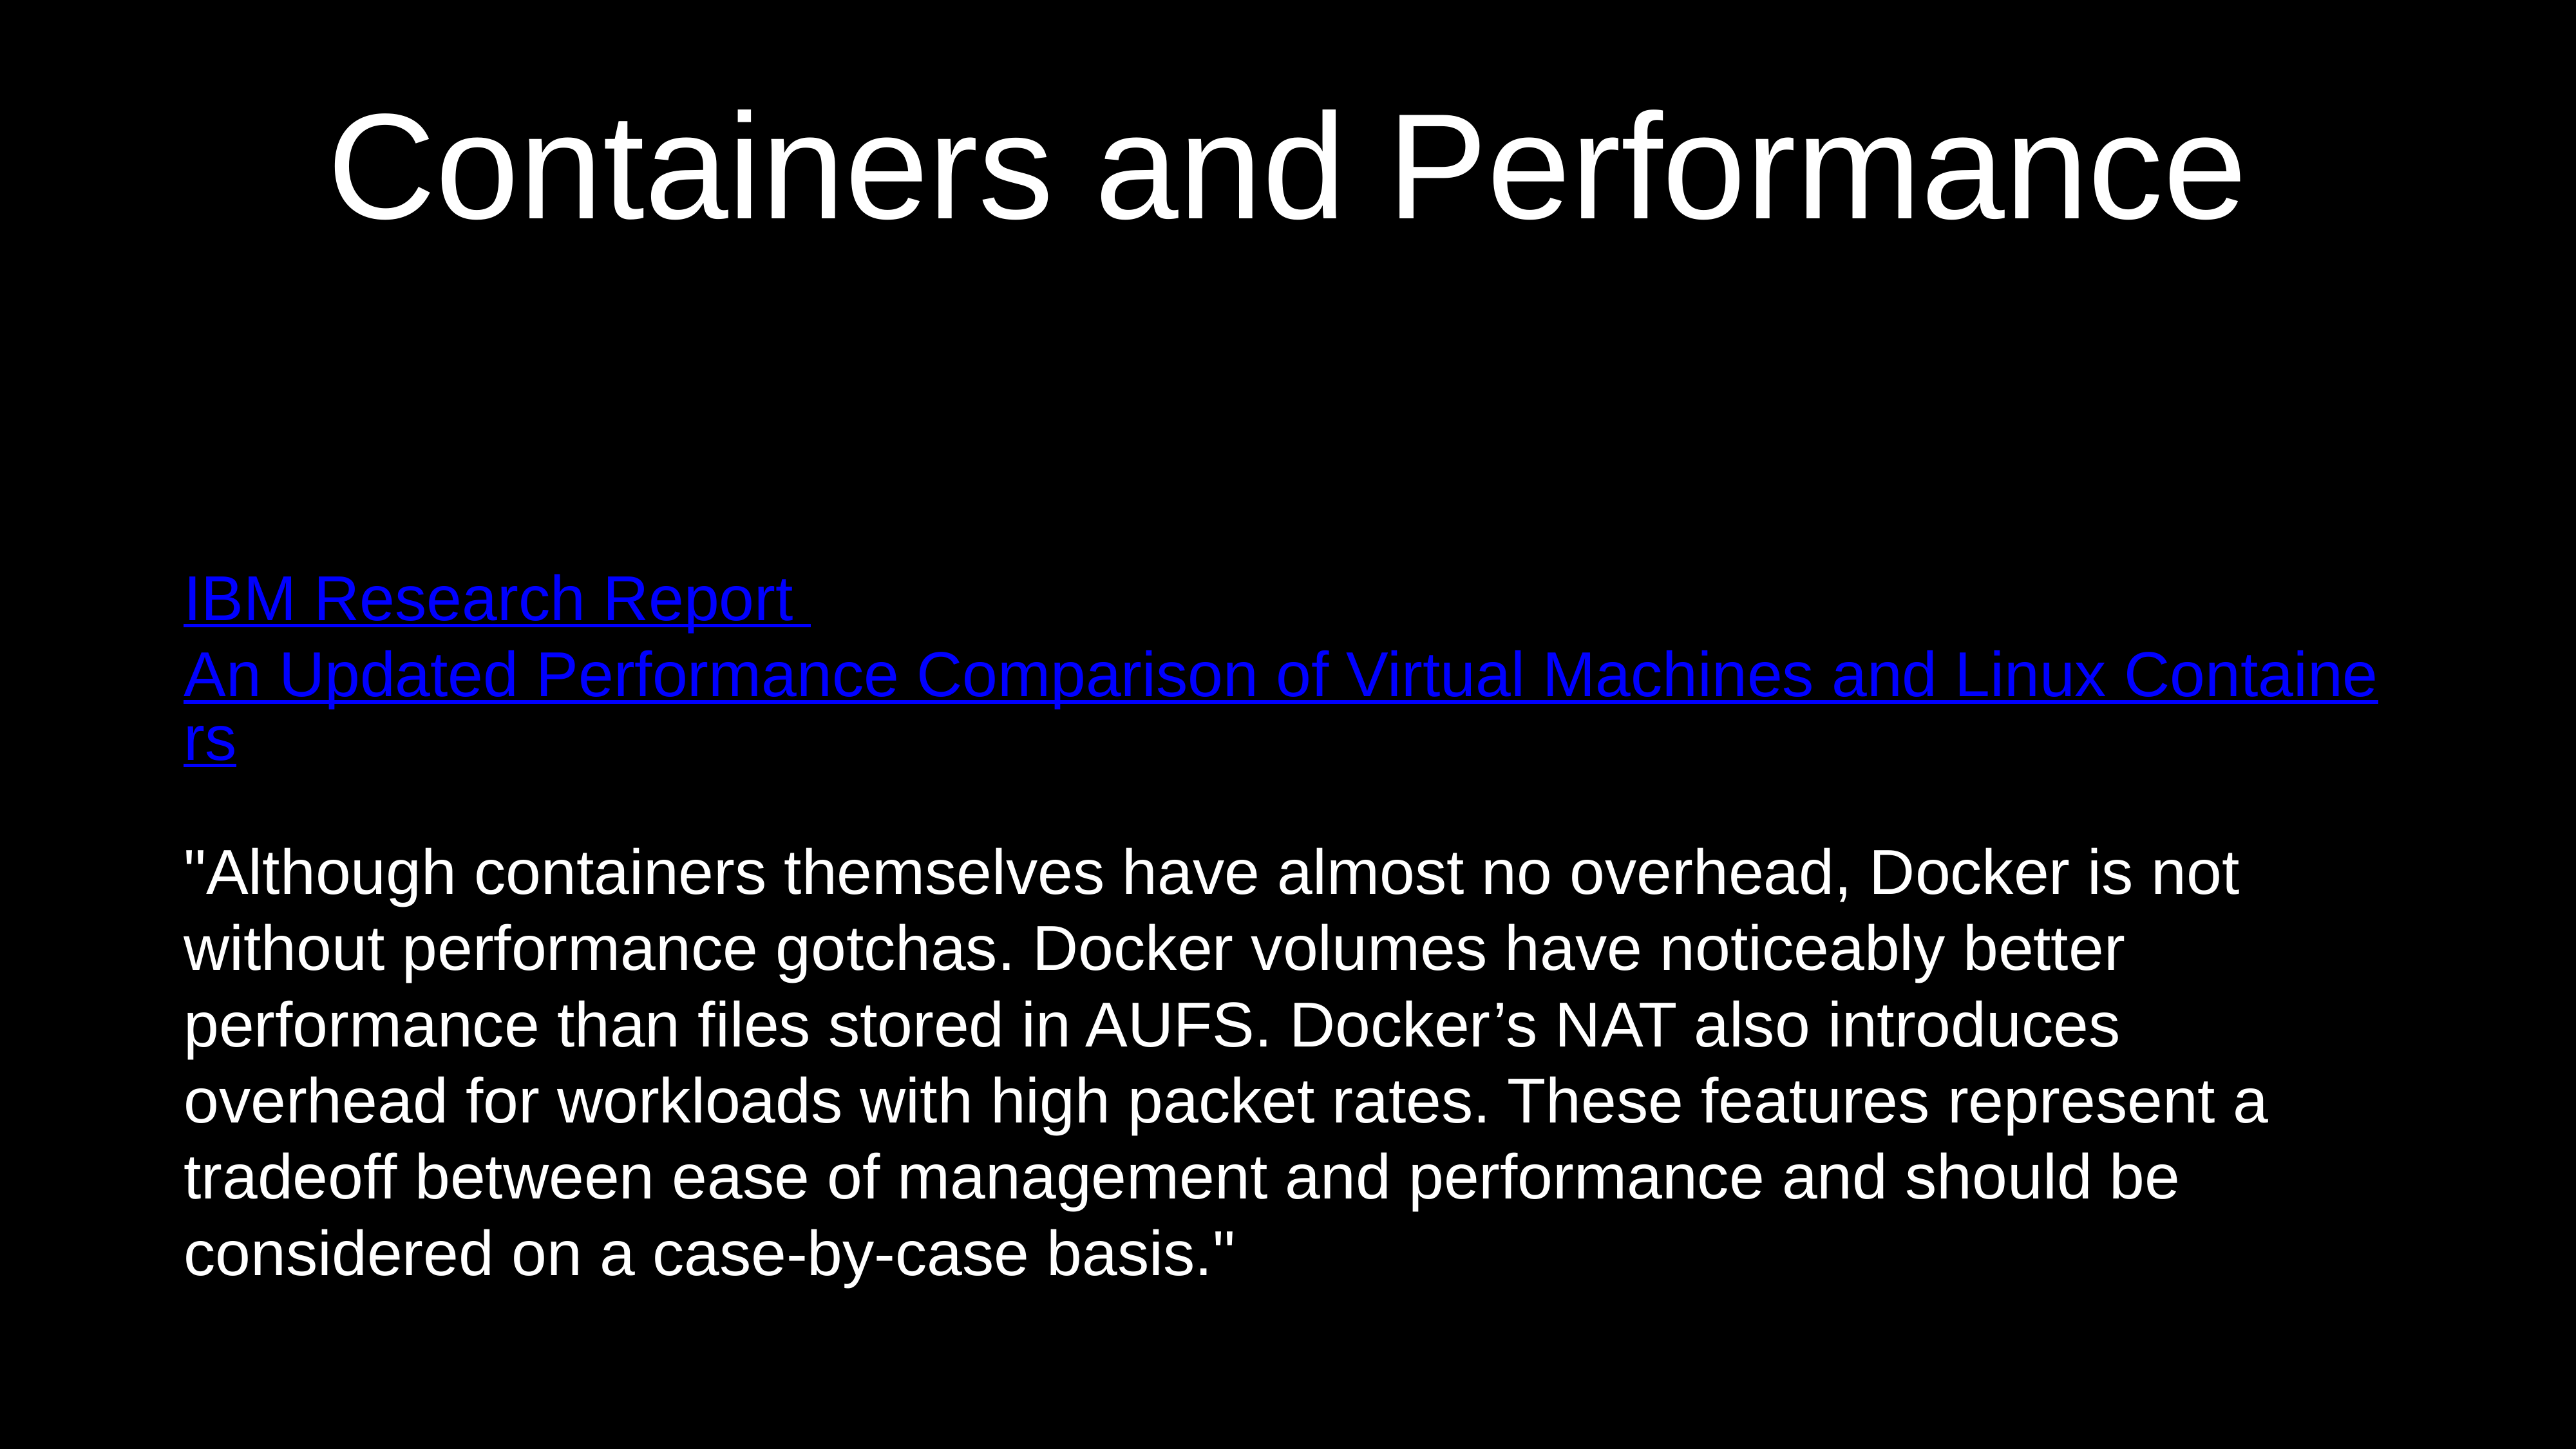

# Containers and Performance

IBM Research Report
An Updated Performance Comparison of Virtual Machines and Linux Containers
"Although containers themselves have almost no overhead, Docker is not without performance gotchas. Docker volumes have noticeably better performance than files stored in AUFS. Docker’s NAT also introduces overhead for workloads with high packet rates. These features represent a tradeoff between ease of management and performance and should be considered on a case-by-case basis."